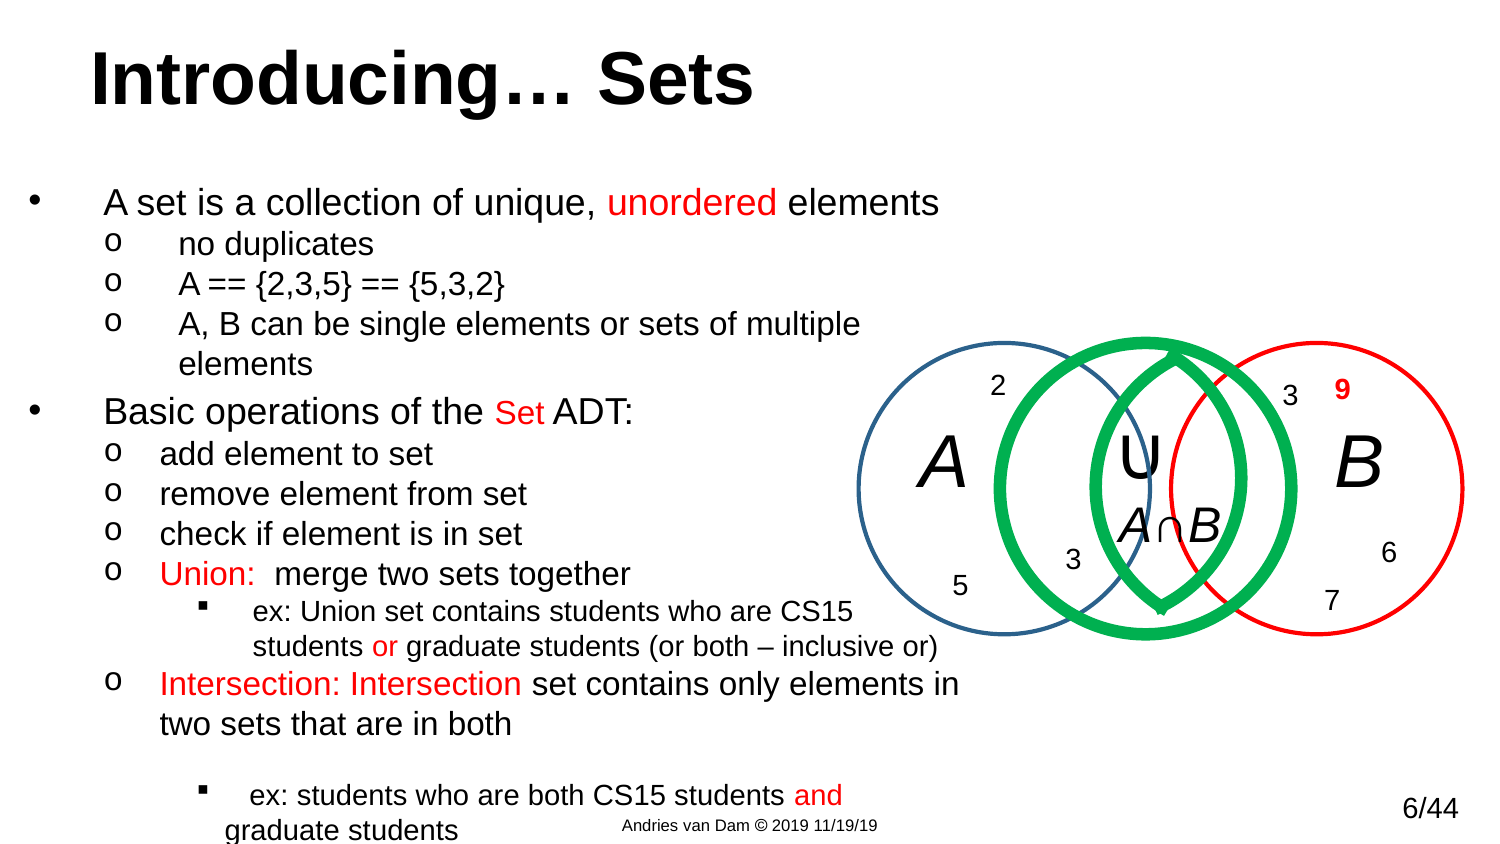

# Introducing… Sets
A set is a collection of unique, unordered elements
no duplicates
A == {2,3,5} == {5,3,2}
A, B can be single elements or sets of multiple elements

Basic operations of the Set ADT:
add element to set
remove element from set
check if element is in set
Union:  merge two sets together
ex: Union set contains students who are CS15 students or graduate students (or both – inclusive or)
Intersection: Intersection set contains only elements in two sets that are in both

   ex: students who are both CS15 students and graduate students

A

B

2
9
3
∪
A∩B
6
3
5
7